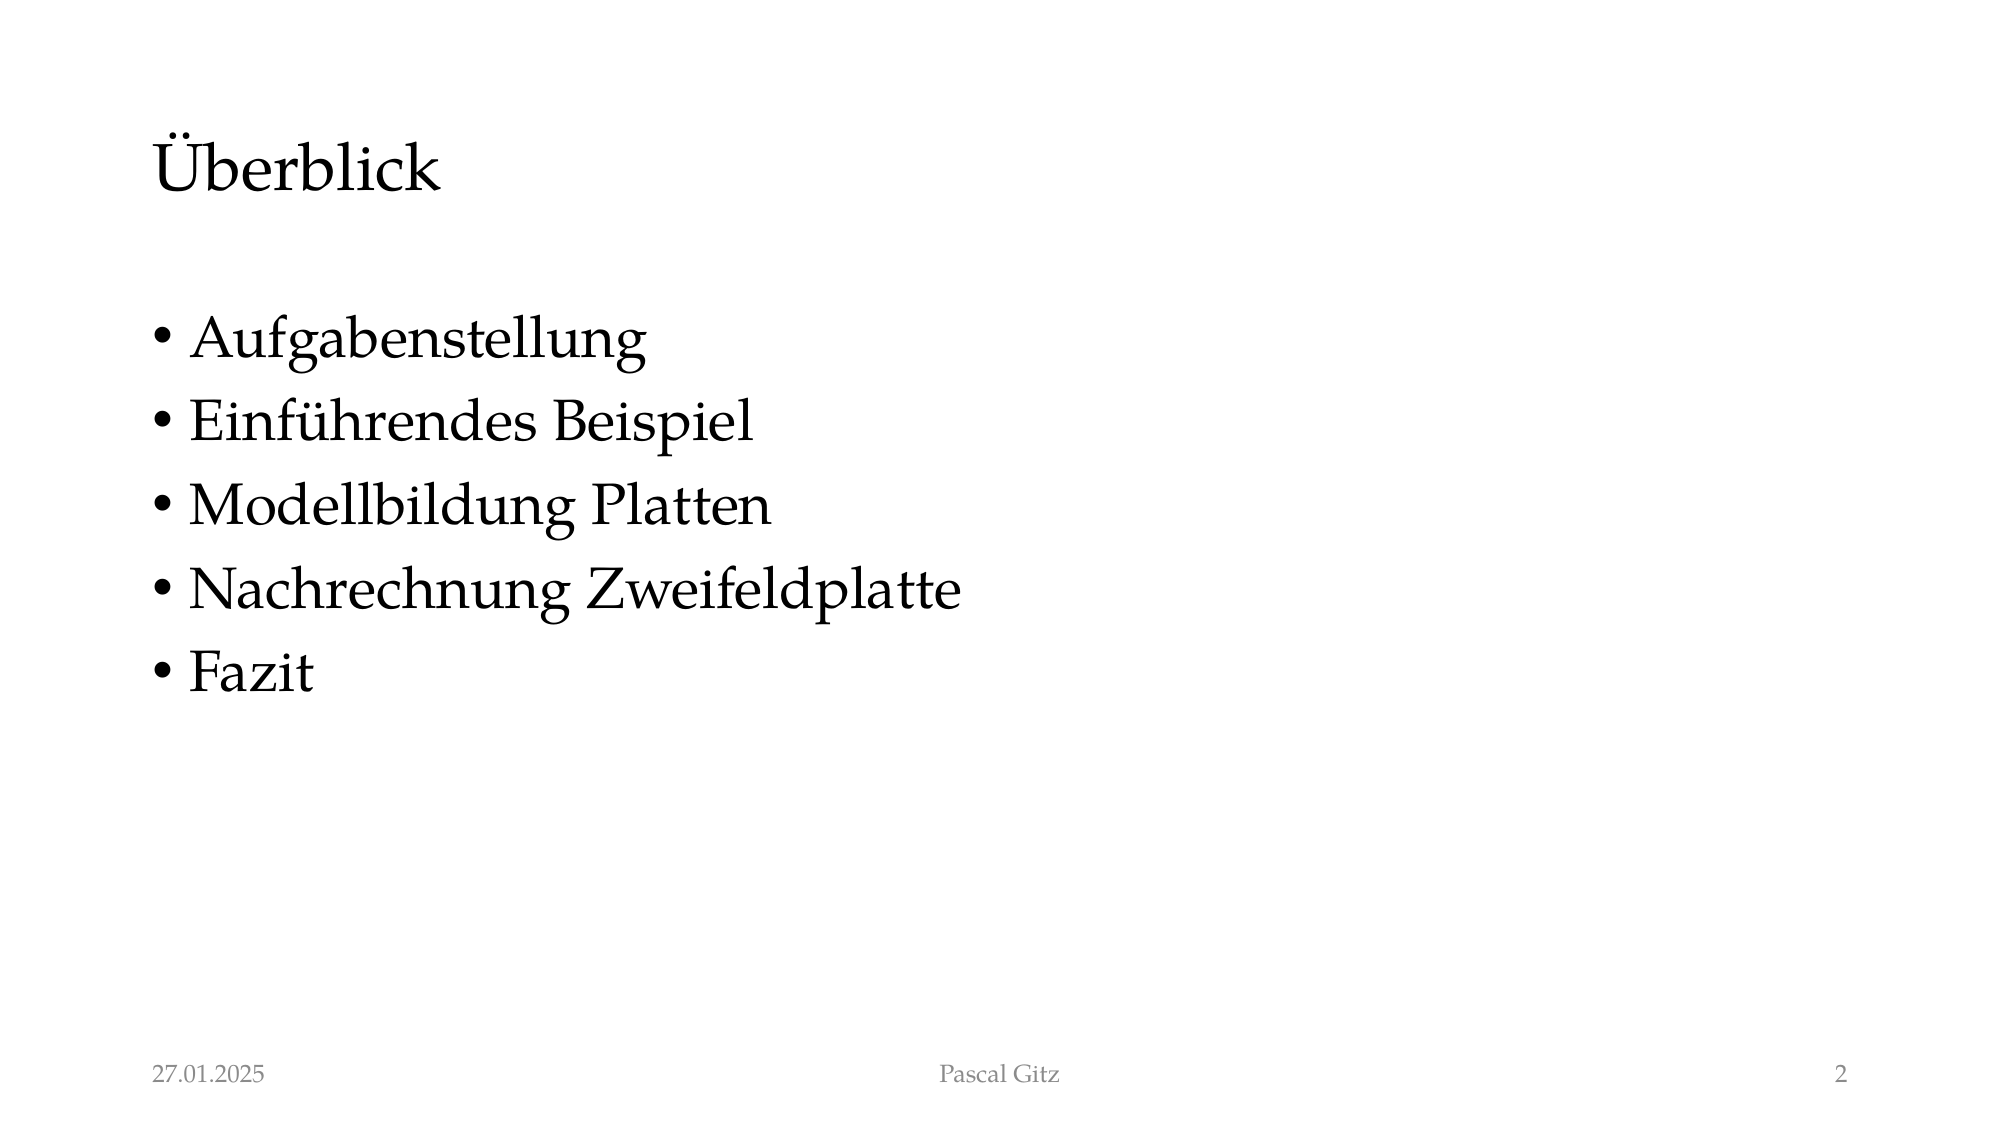

# Überblick
Aufgabenstellung
Einführendes Beispiel
Modellbildung Platten
Nachrechnung Zweifeldplatte
Fazit
27.01.2025
Pascal Gitz
2